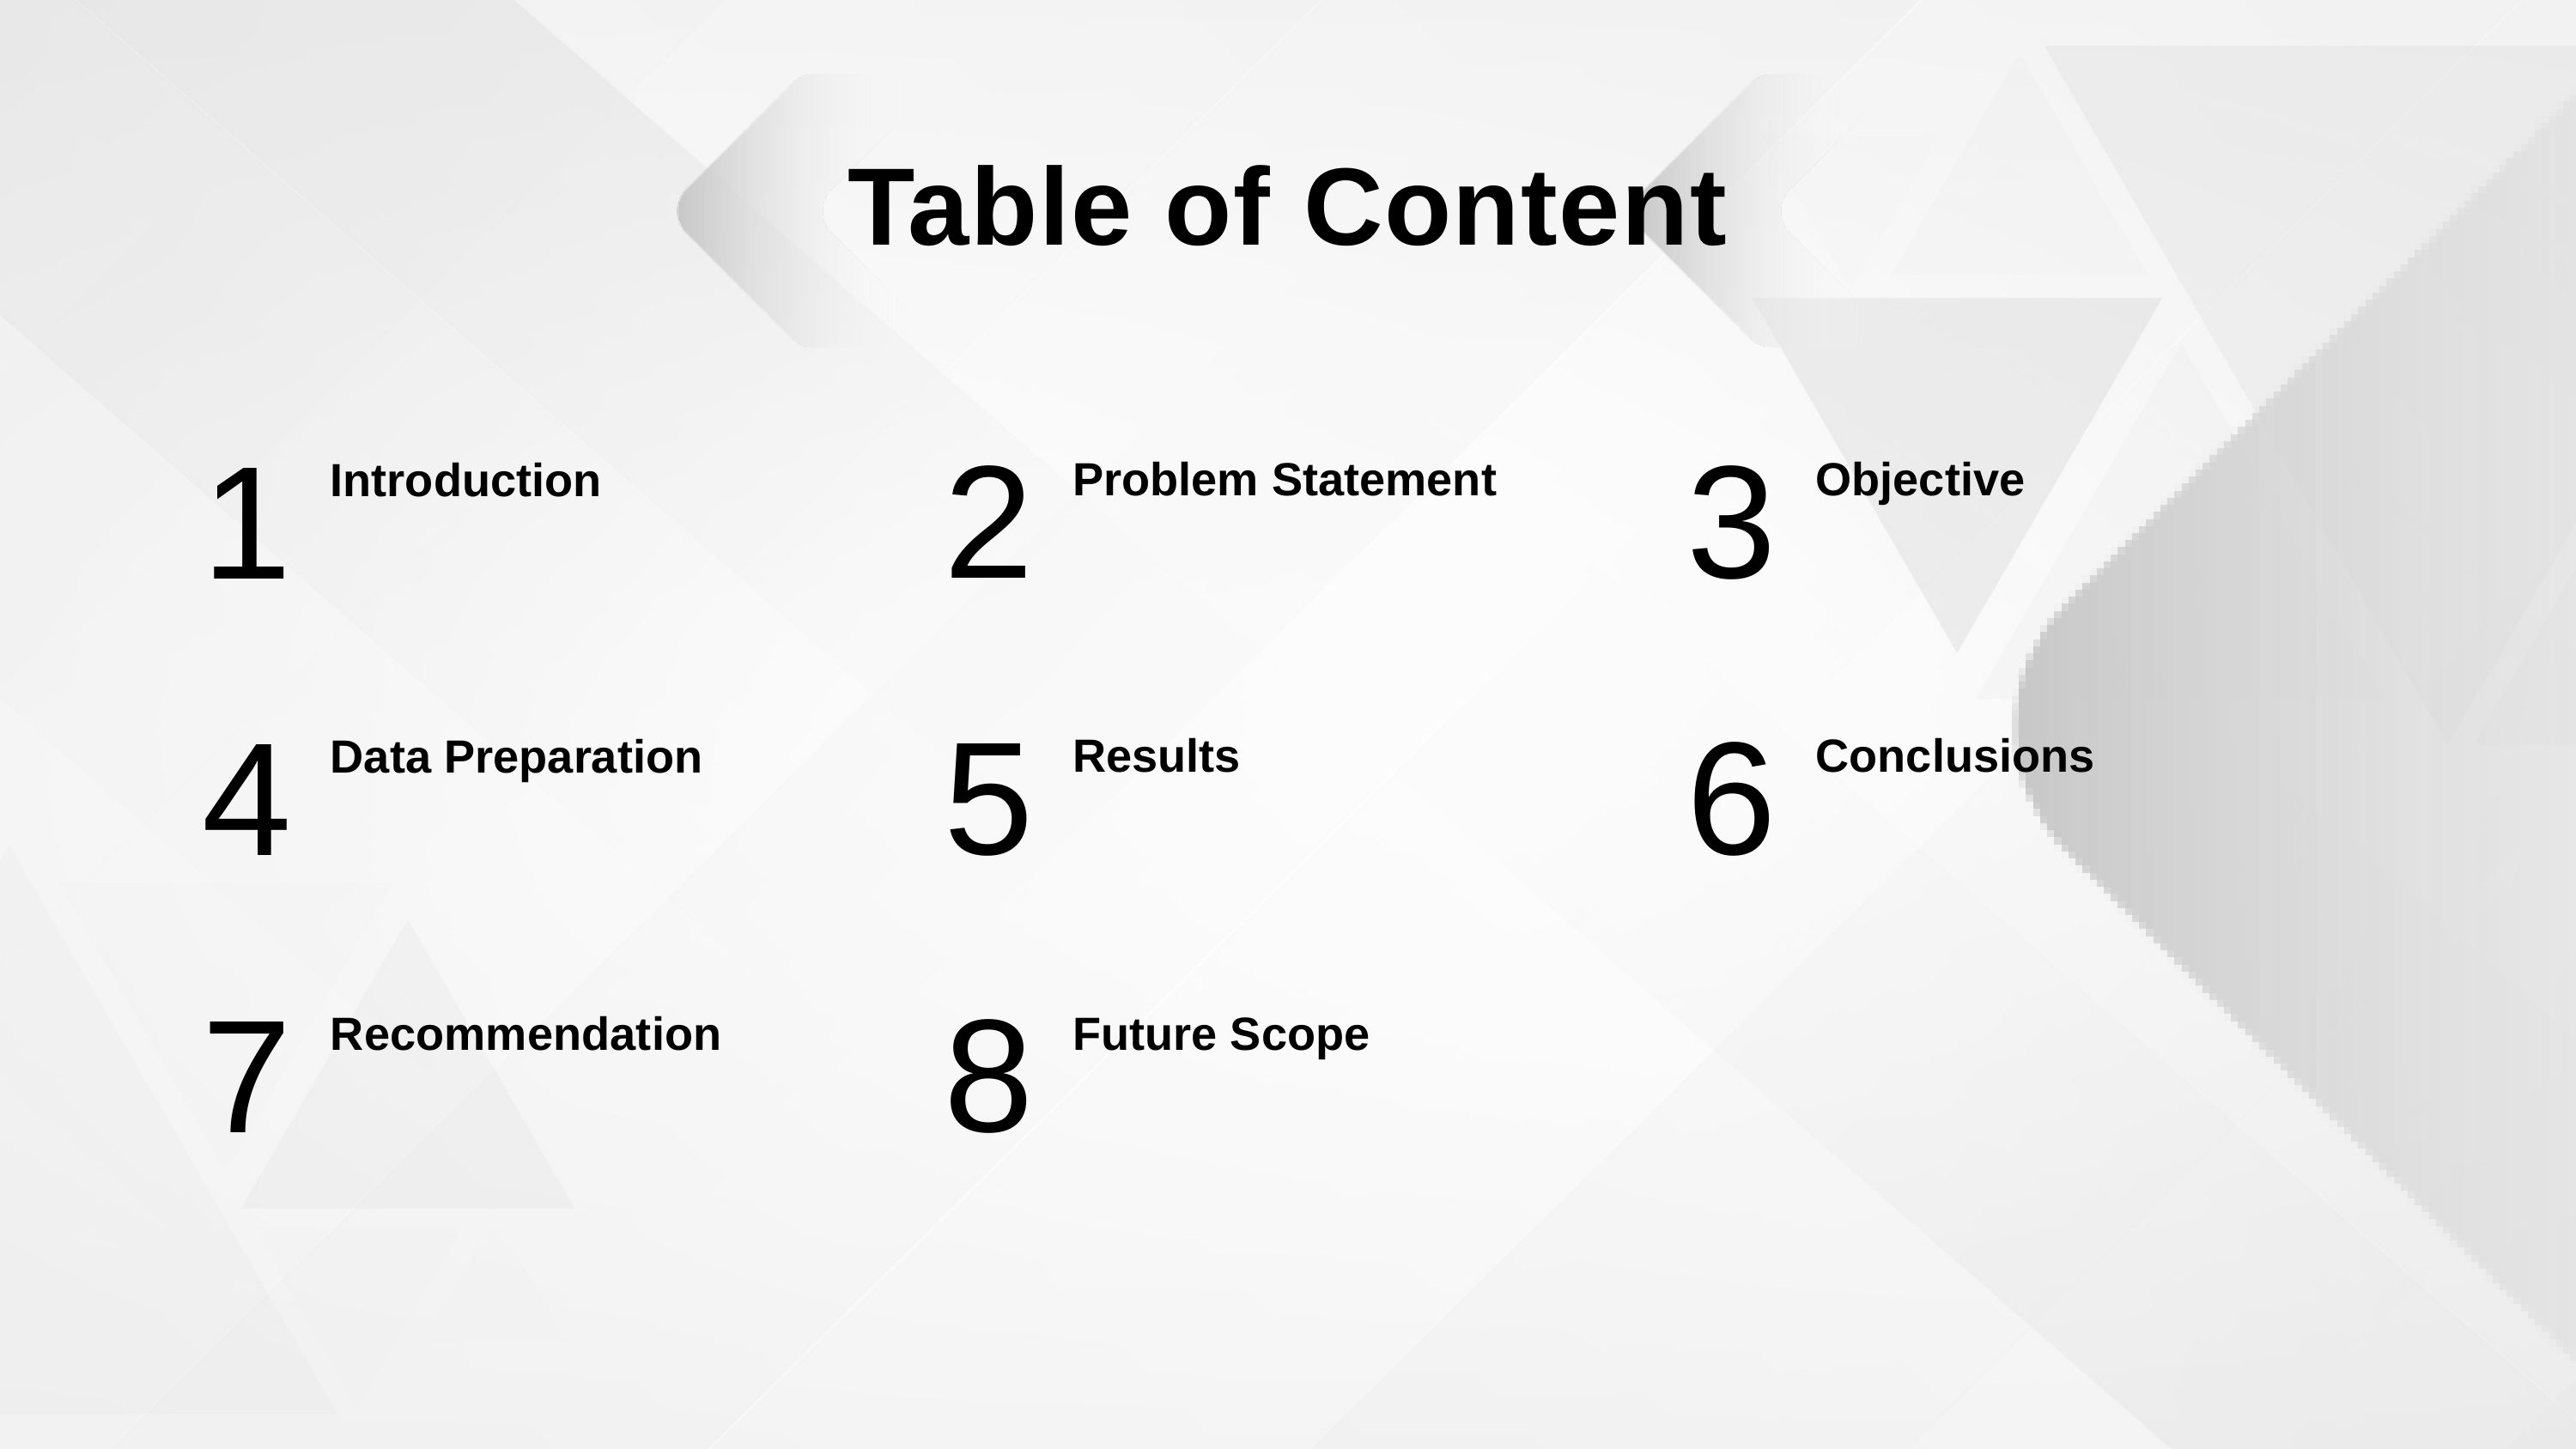

Table of Content
2
3
1
Problem Statement
Objective
Introduction
5
6
4
Results
Conclusions
Data Preparation
8
7
Future Scope
Recommendation